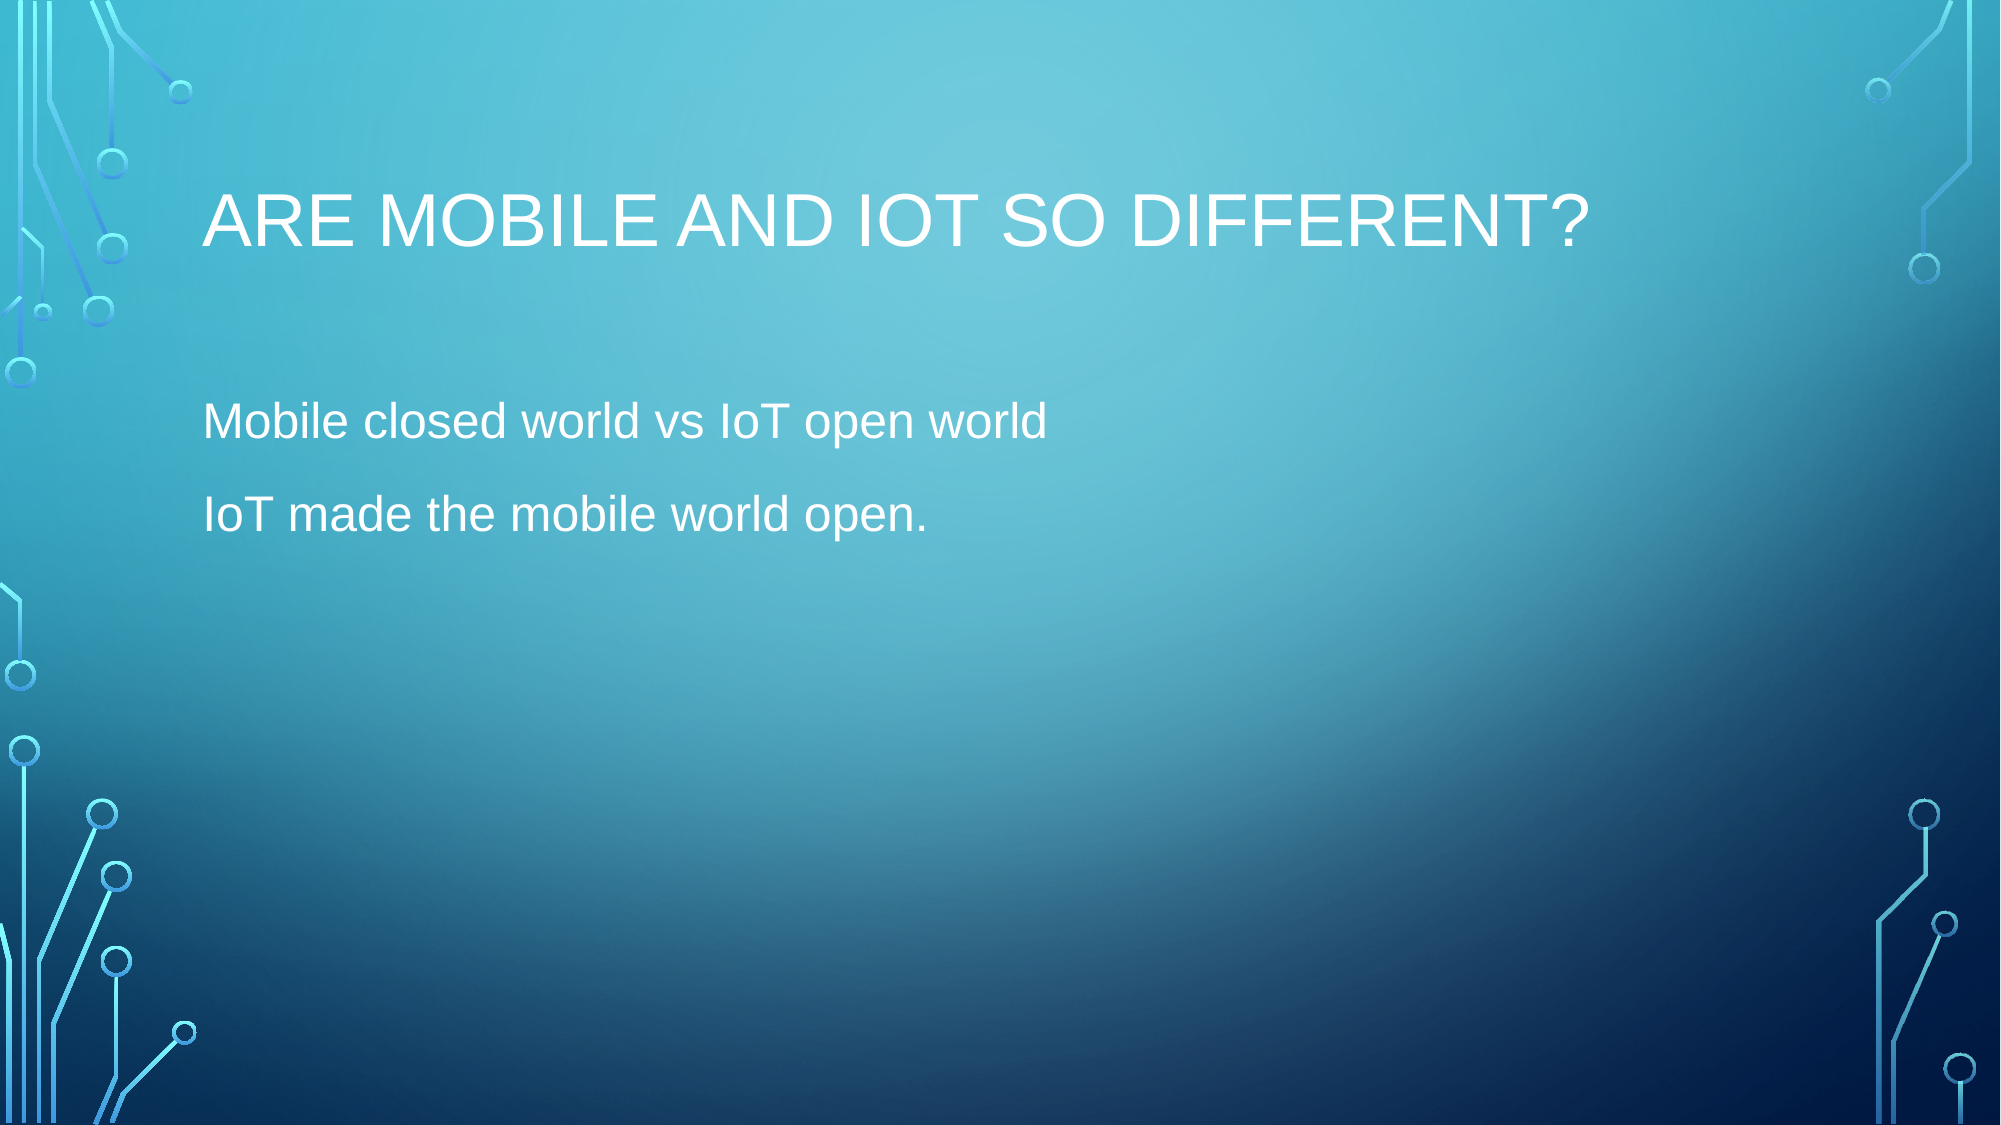

# Are Mobile and Iot So different?
Mobile closed world vs IoT open world
IoT made the mobile world open.